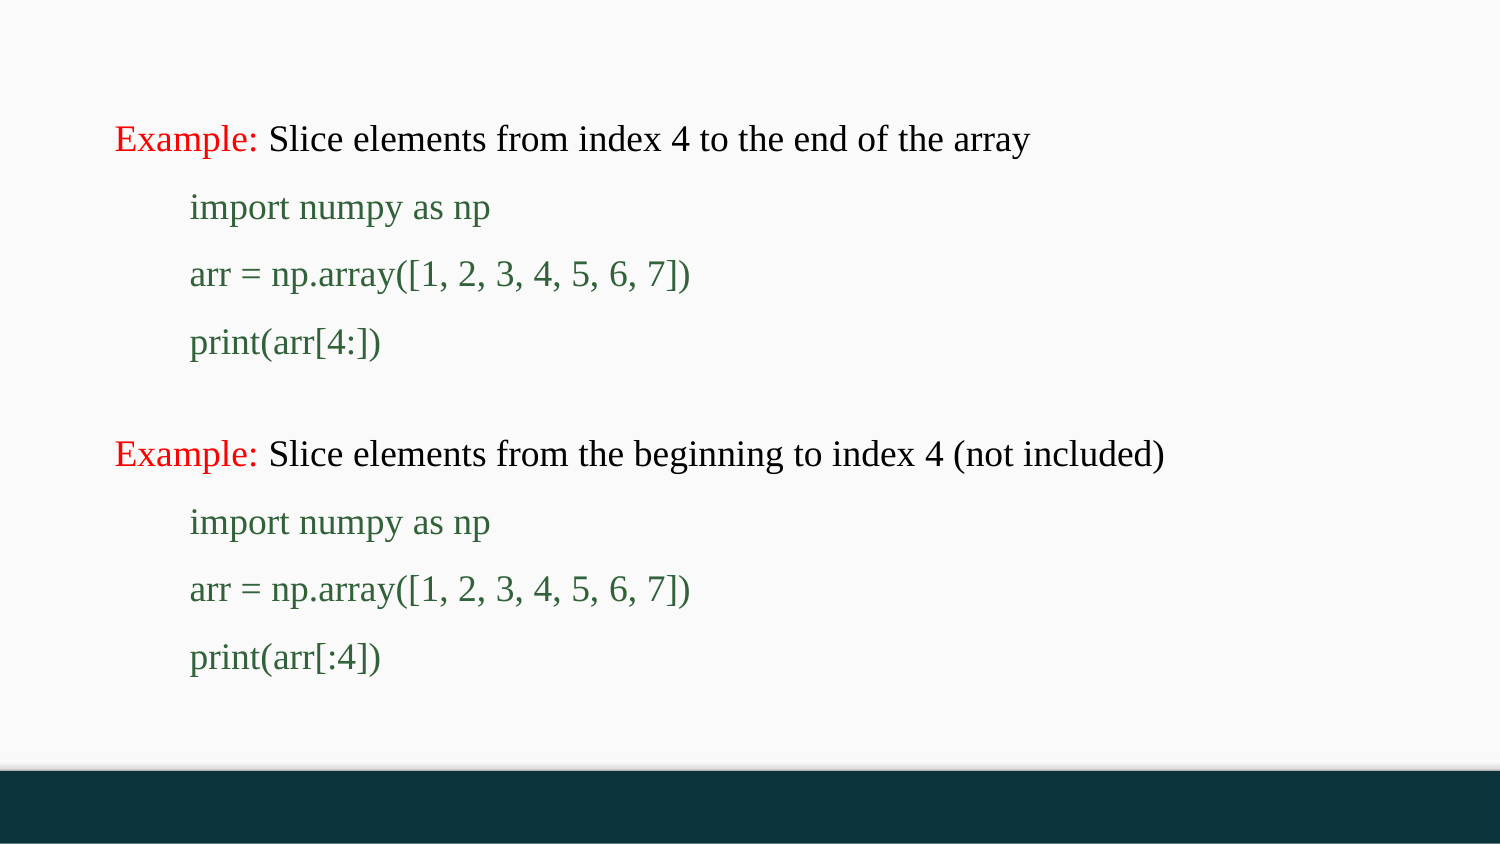

Example: Slice elements from index 4 to the end of the array
import numpy as np
arr = np.array([1, 2, 3, 4, 5, 6, 7])
print(arr[4:])

Example: Slice elements from the beginning to index 4 (not included)
import numpy as np
arr = np.array([1, 2, 3, 4, 5, 6, 7])
print(arr[:4])